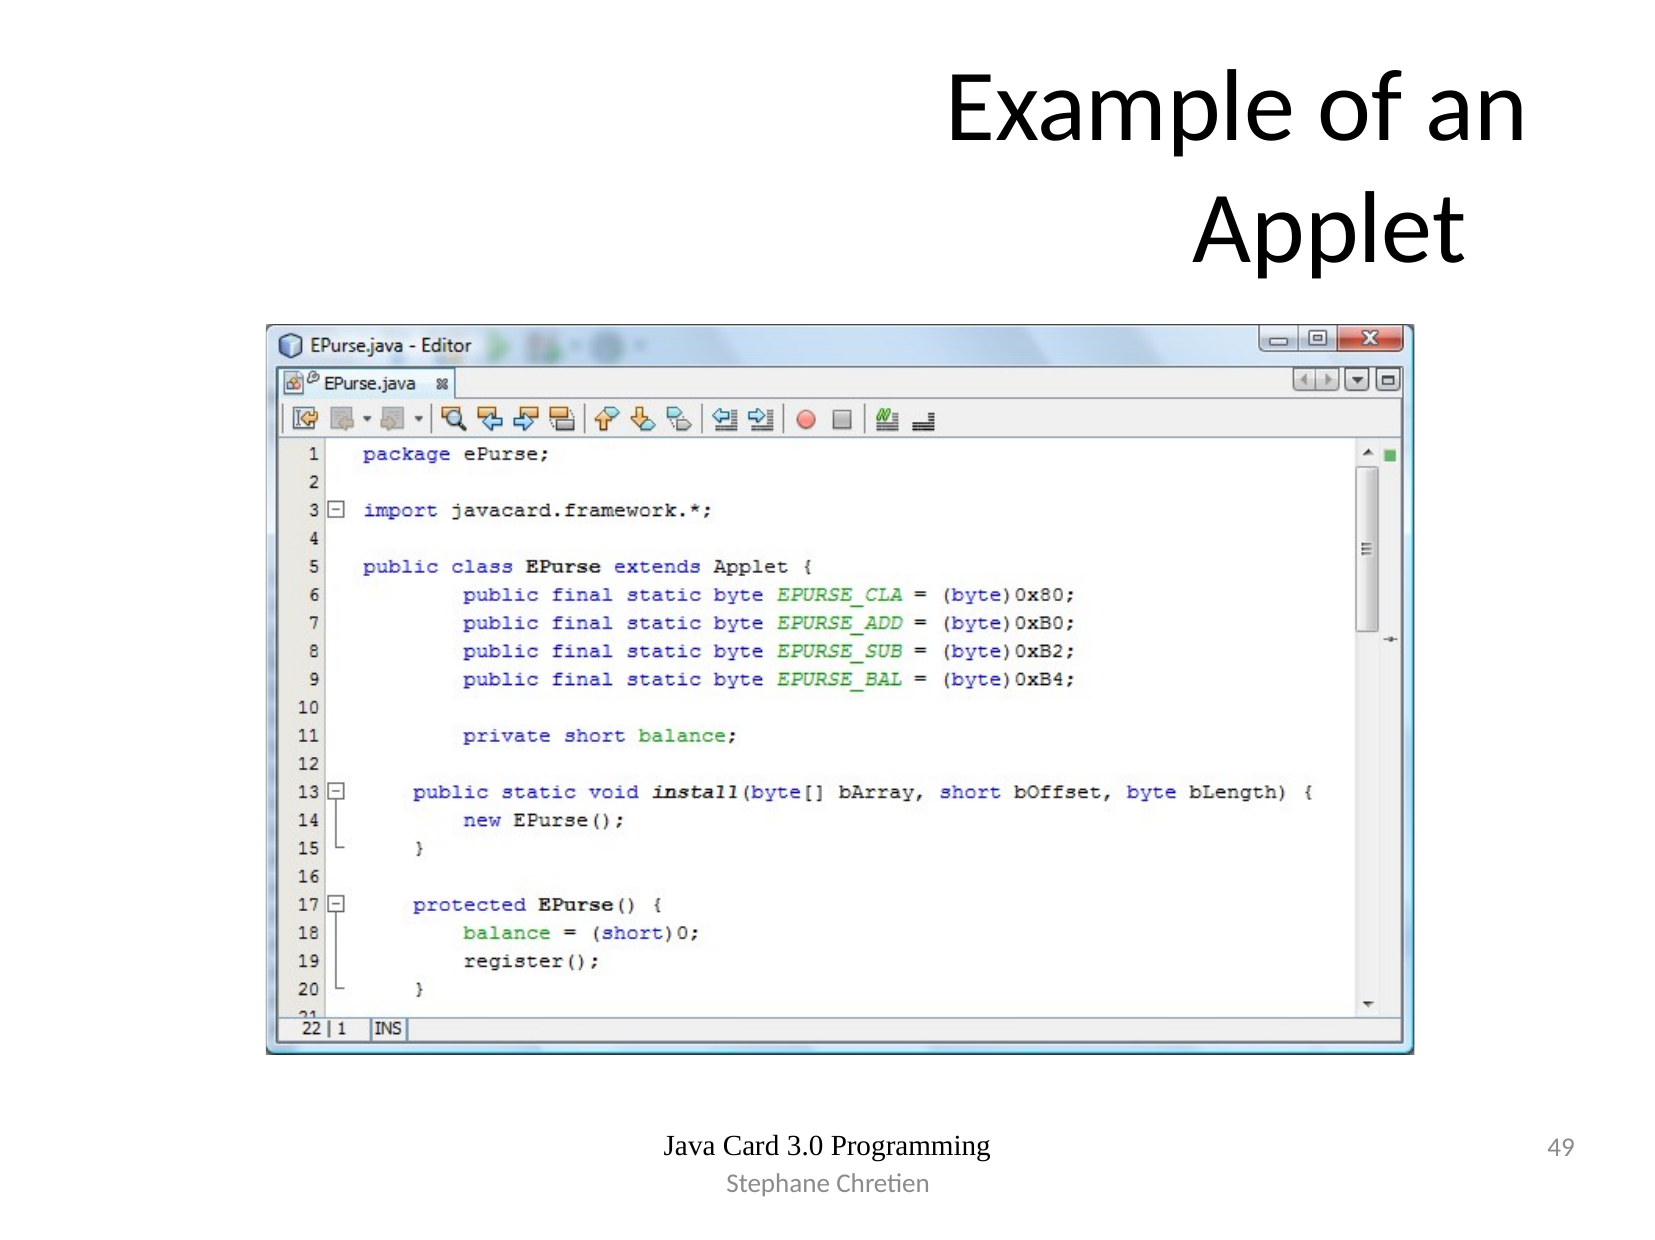

# Example of an  Applet

Java Card 3.0 Programming
49
Stephane Chretien